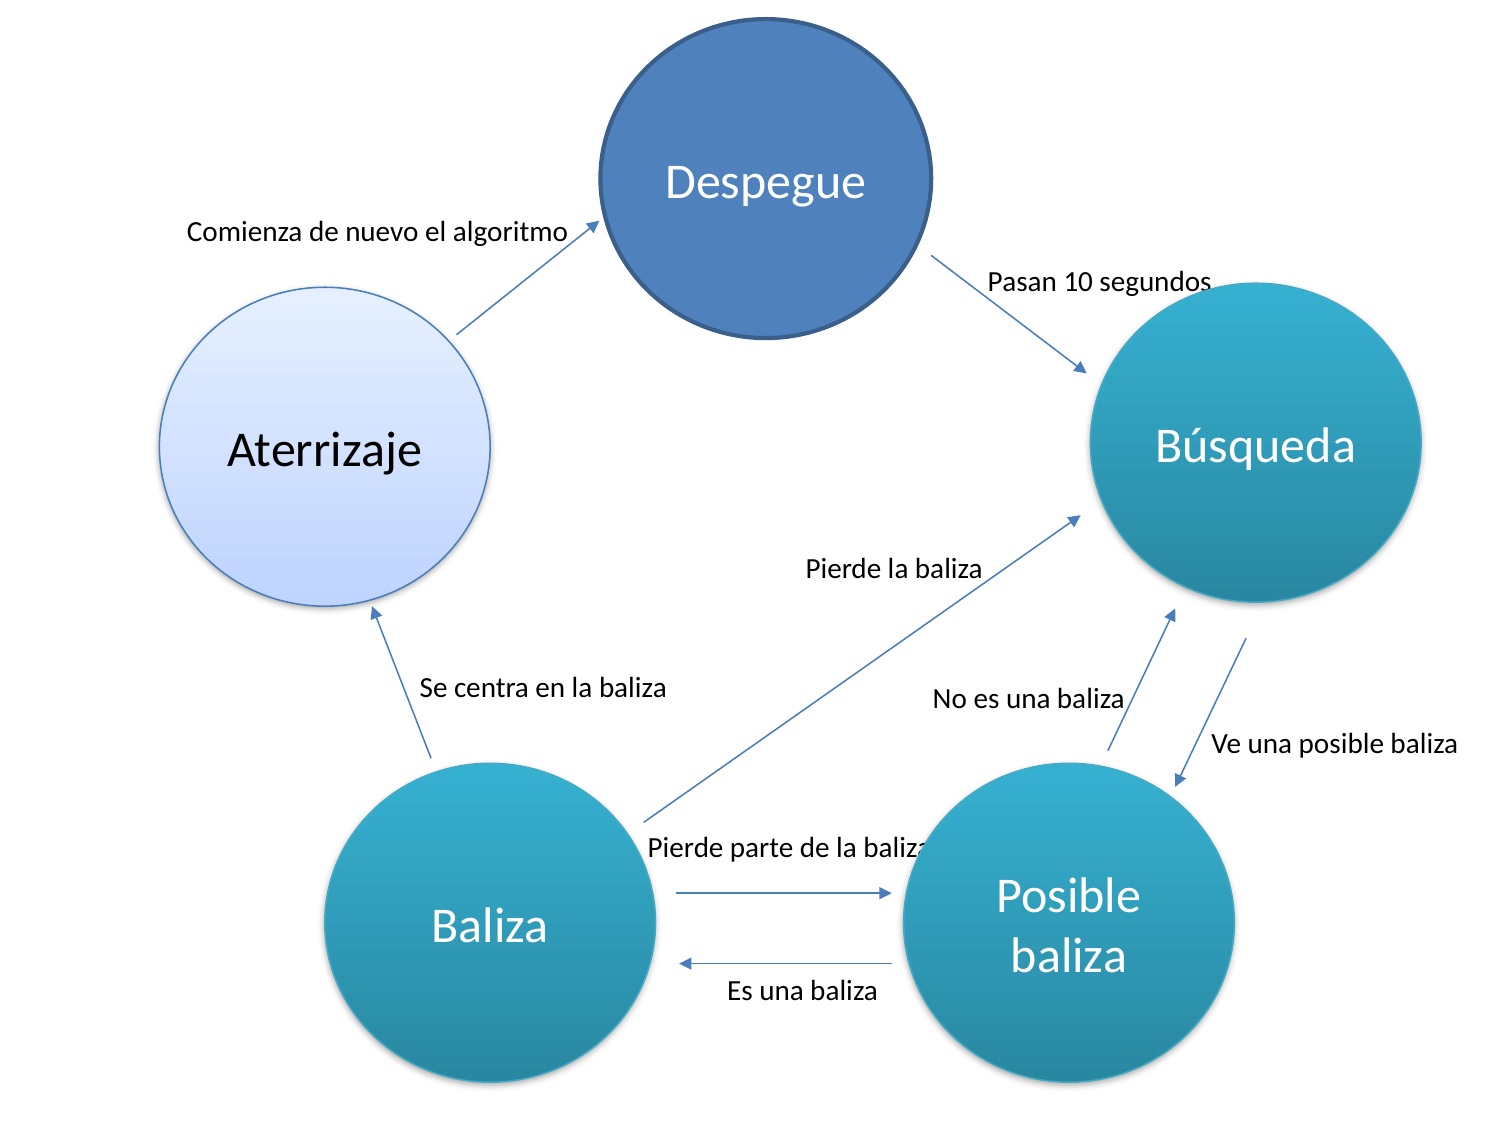

Despegue
Comienza de nuevo el algoritmo
Pasan 10 segundos
Búsqueda
Aterrizaje
Pierde la baliza
Se centra en la baliza
No es una baliza
Ve una posible baliza
Baliza
Posible baliza
Pierde parte de la baliza
Es una baliza